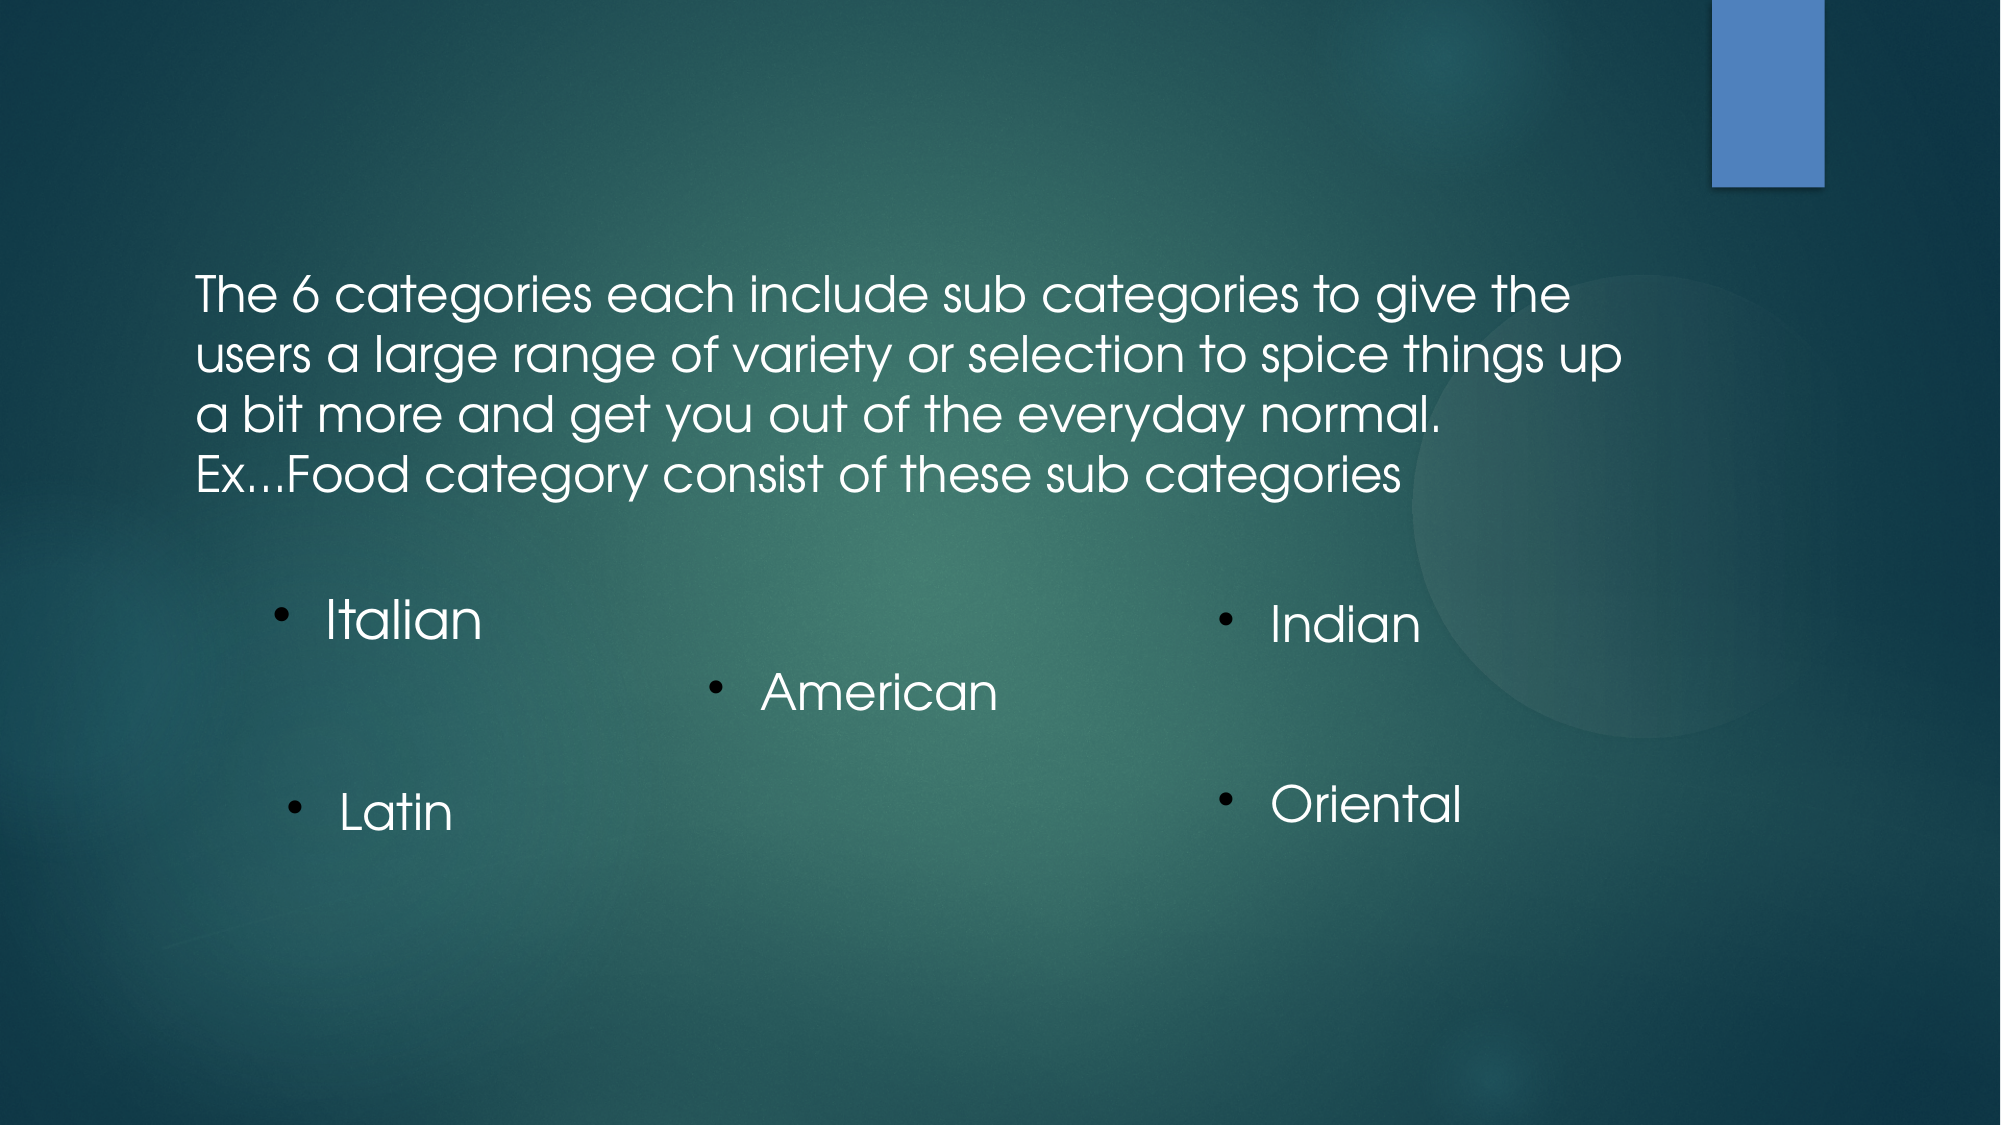

The 6 categories each include sub categories to give the users a large range of variety or selection to spice things up a bit more and get you out of the everyday normal. Ex...Food category consist of these sub categories
Italian
Indian
American
Oriental
Latin